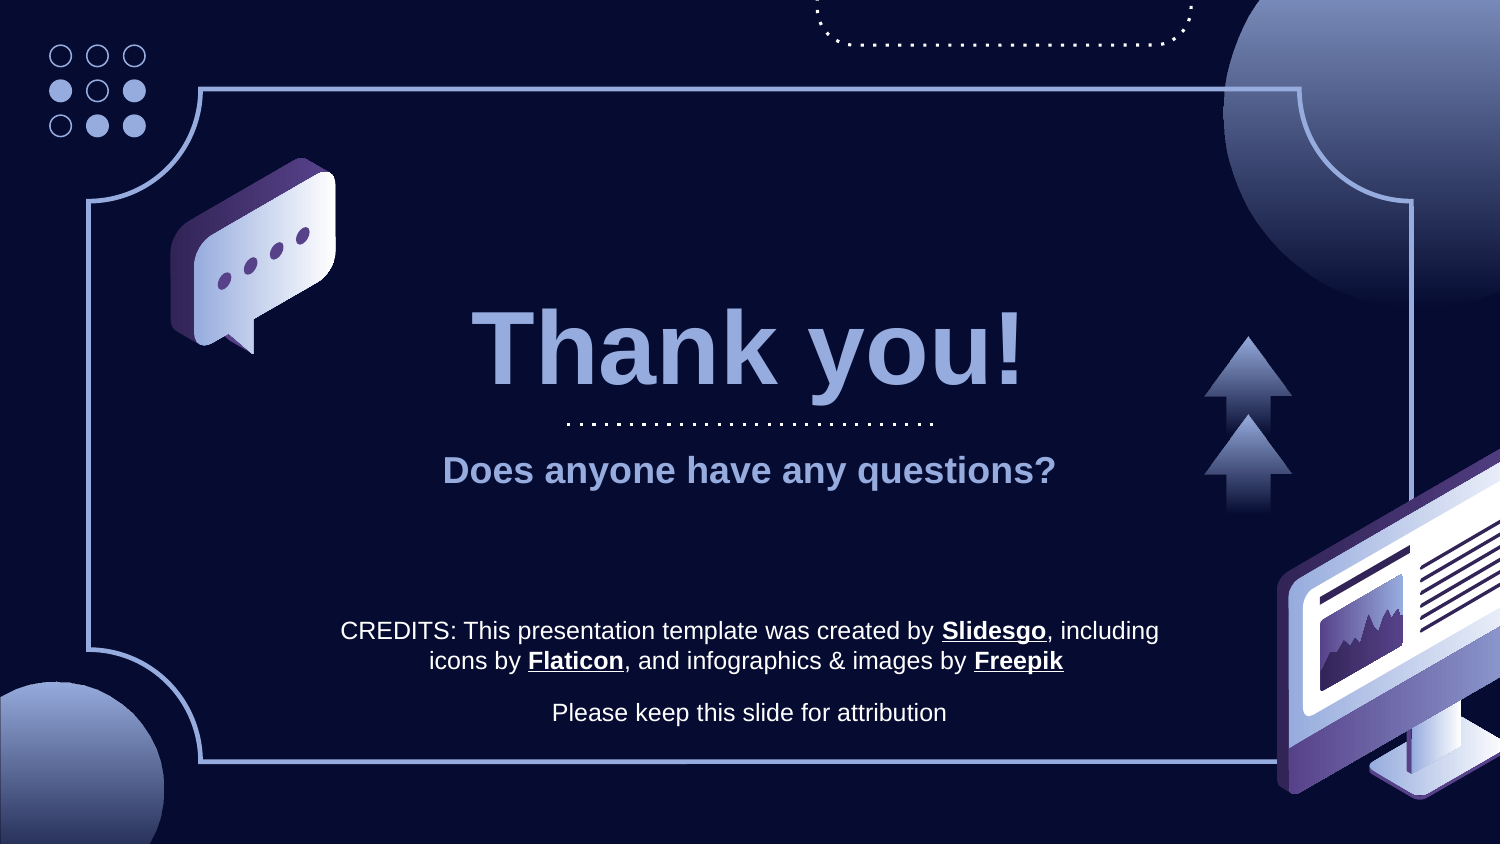

# Thank you!

Does anyone have any questions?
Please keep this slide for attribution